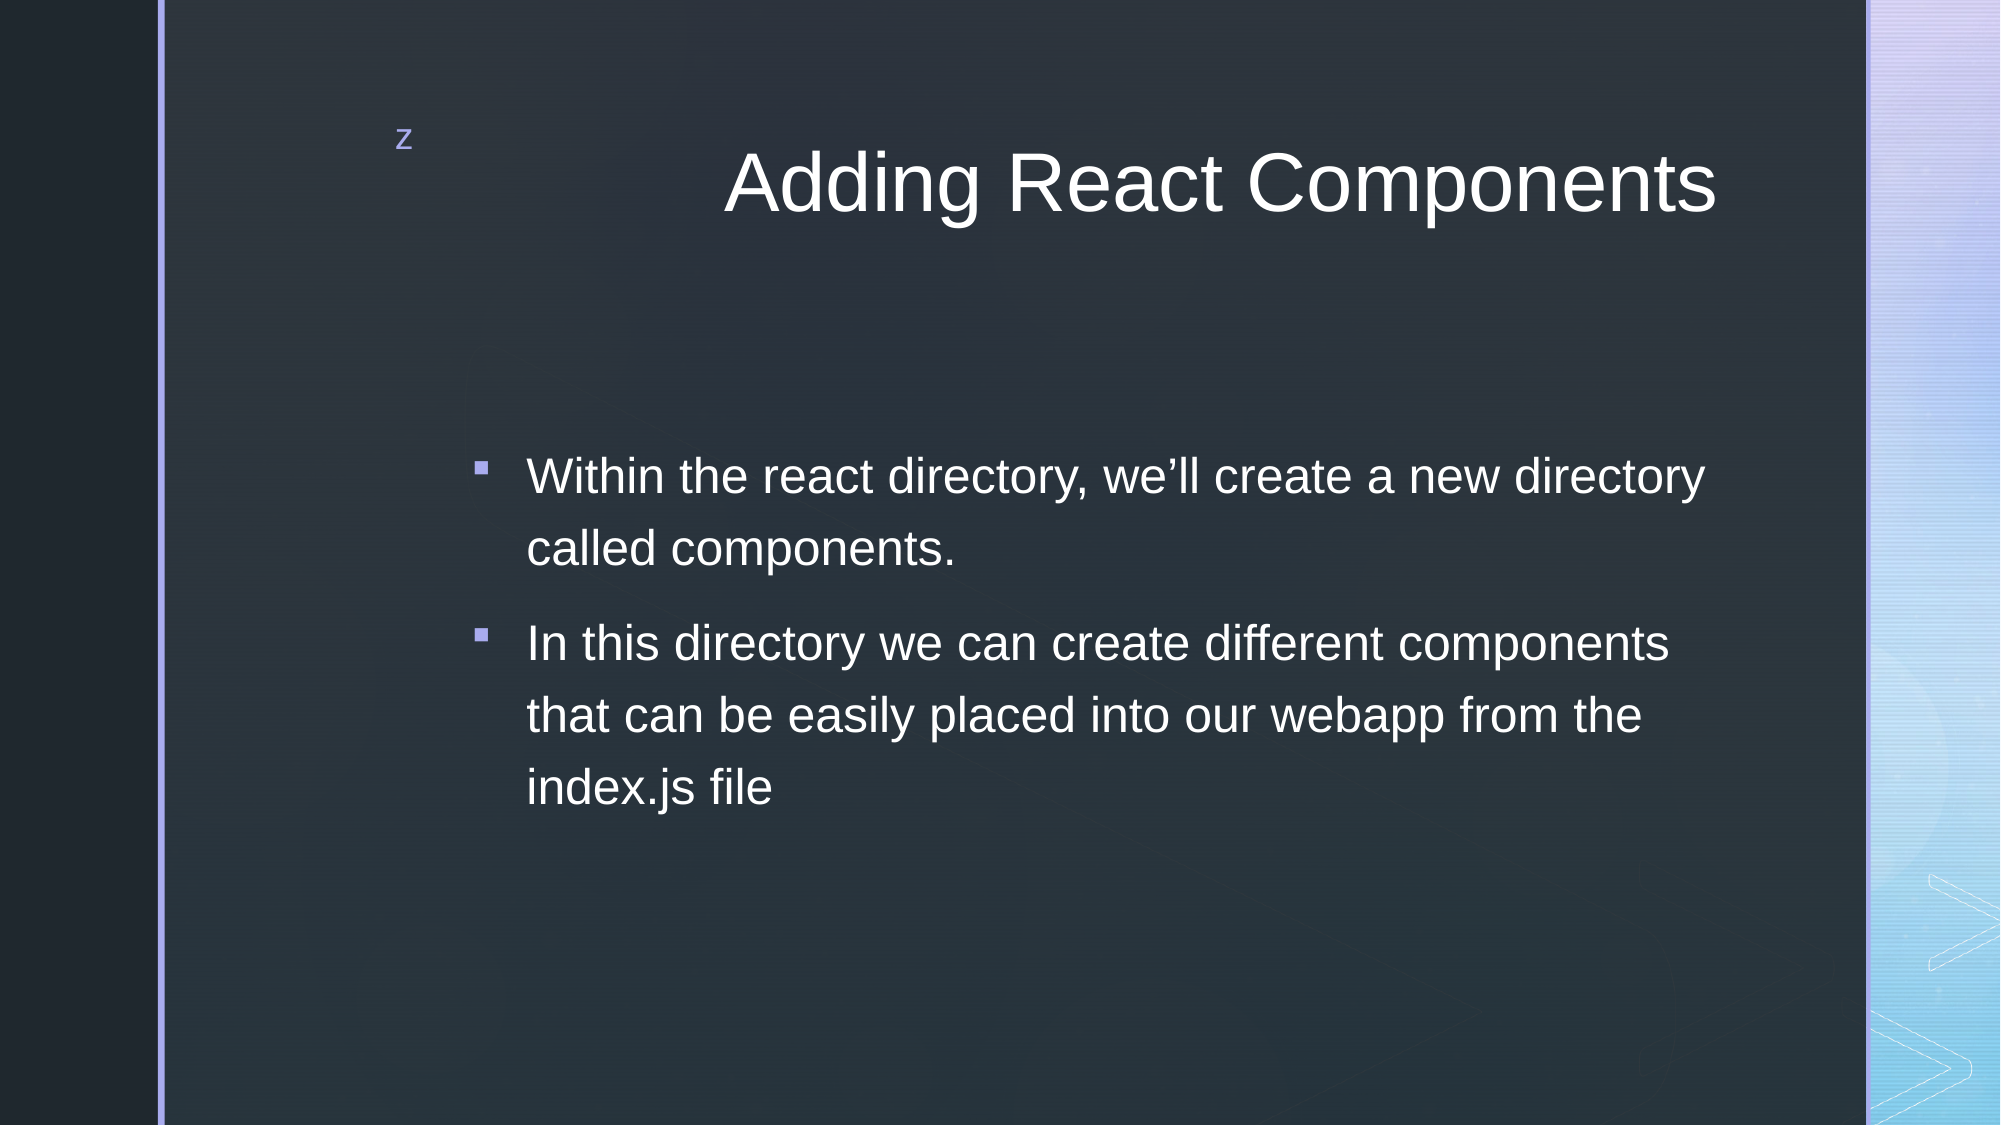

# Adding React Components
Within the react directory, we’ll create a new directory called components.
In this directory we can create different components that can be easily placed into our webapp from the index.js file